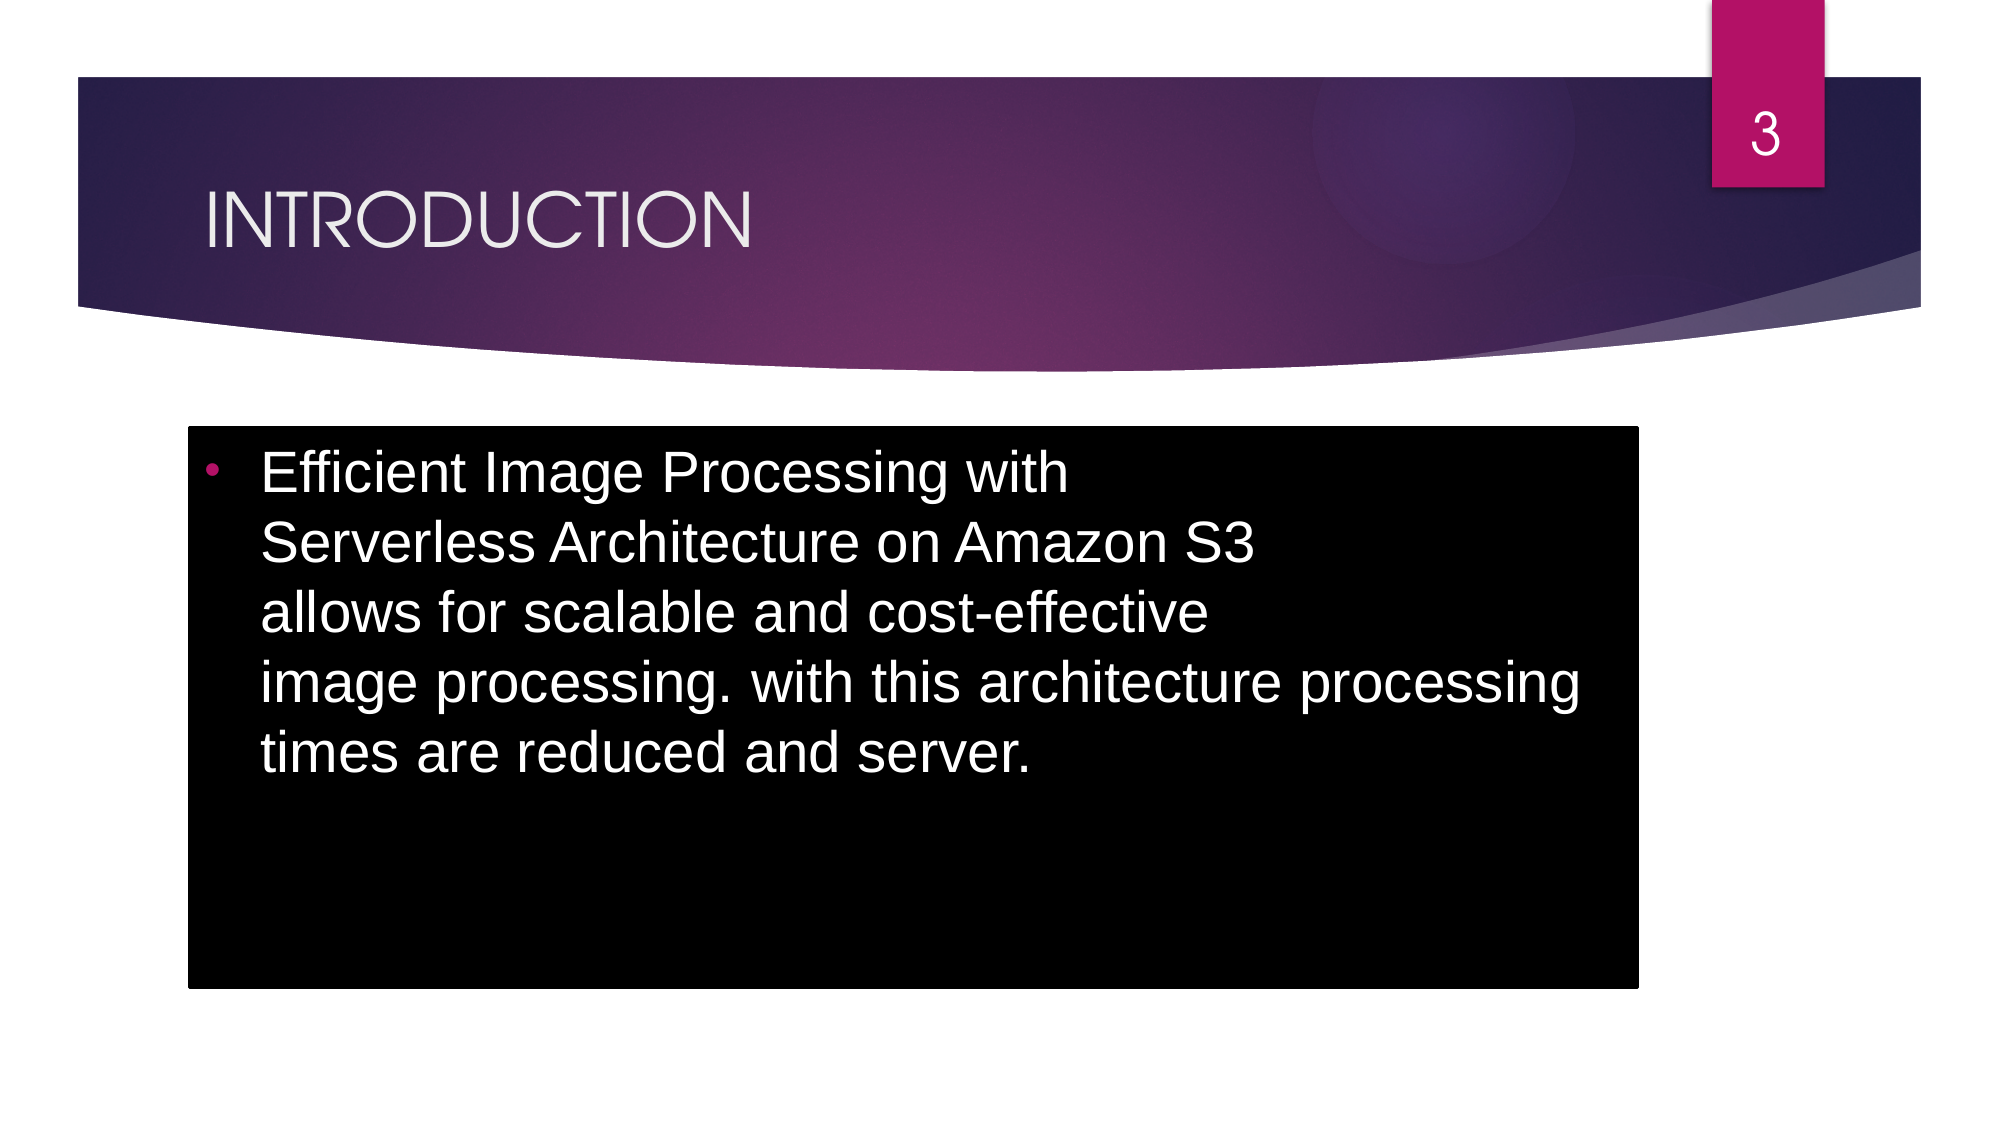

3
# INTRODUCTION
Efficient Image Processing with
Serverless Architecture on Amazon S3
allows for scalable and cost-effective
image processing. with this architecture processing times are reduced and server.